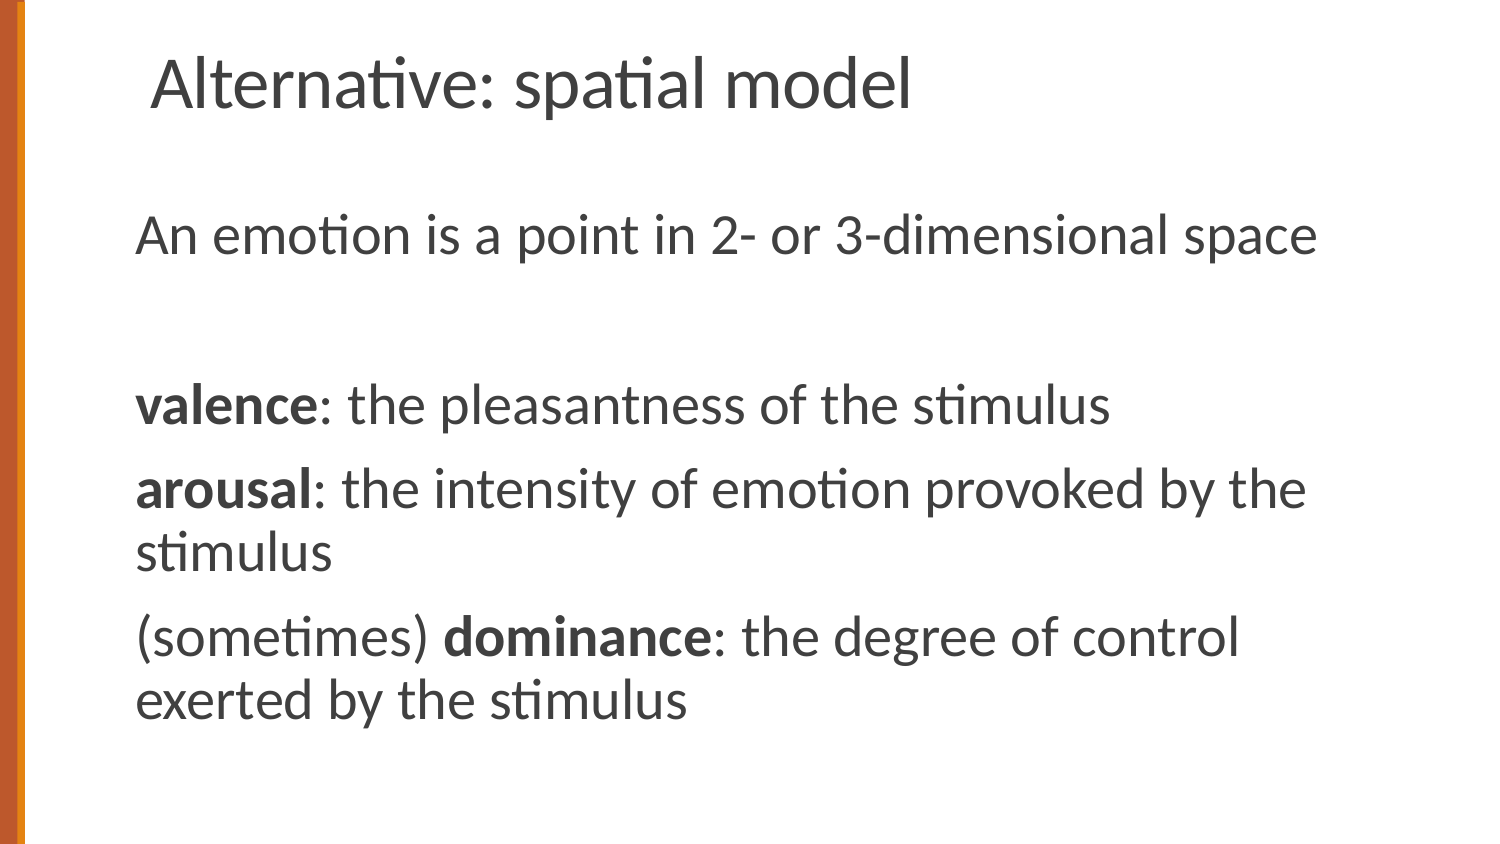

# Alternative: spatial model
An emotion is a point in 2- or 3-dimensional space

valence: the pleasantness of the stimulus
arousal: the intensity of emotion provoked by the stimulus
(sometimes) dominance: the degree of control exerted by the stimulus